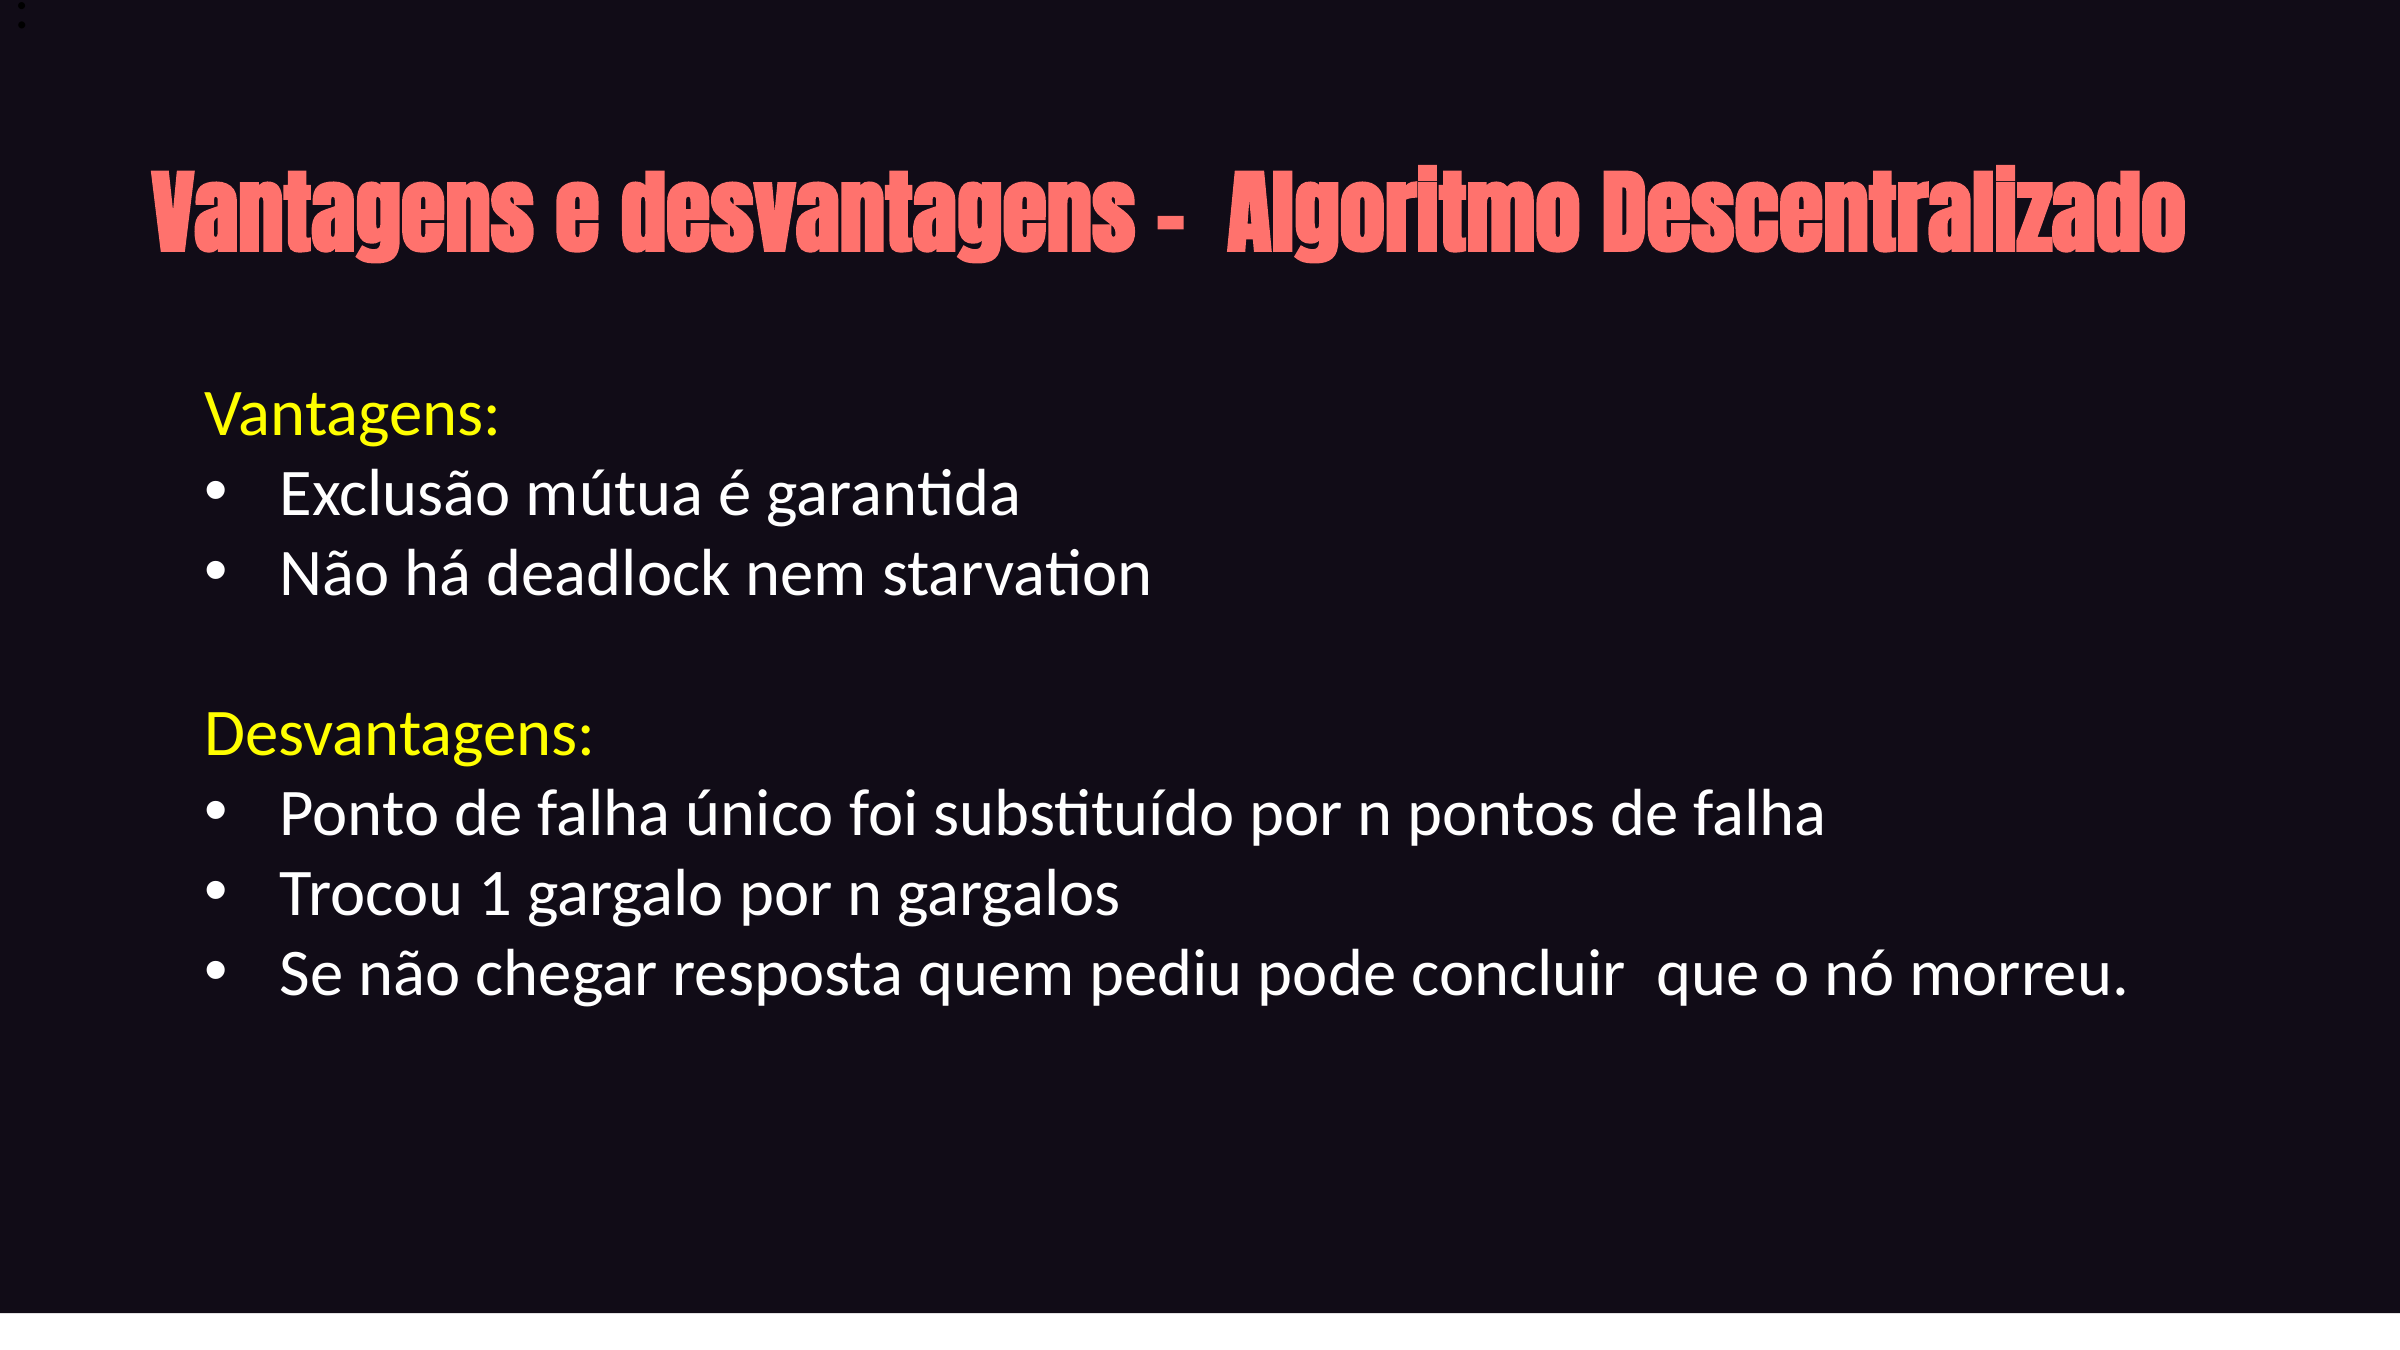

:
Vantagens e desvantagens -  Algoritmo Descentralizado

Vantagens:
Exclusão mútua é garantida
Não há deadlock nem starvation

Desvantagens:
Ponto de falha único foi substituído por n pontos de falha
Trocou 1 gargalo por n gargalos
Se não chegar resposta quem pediu pode concluir  que o nó morreu.